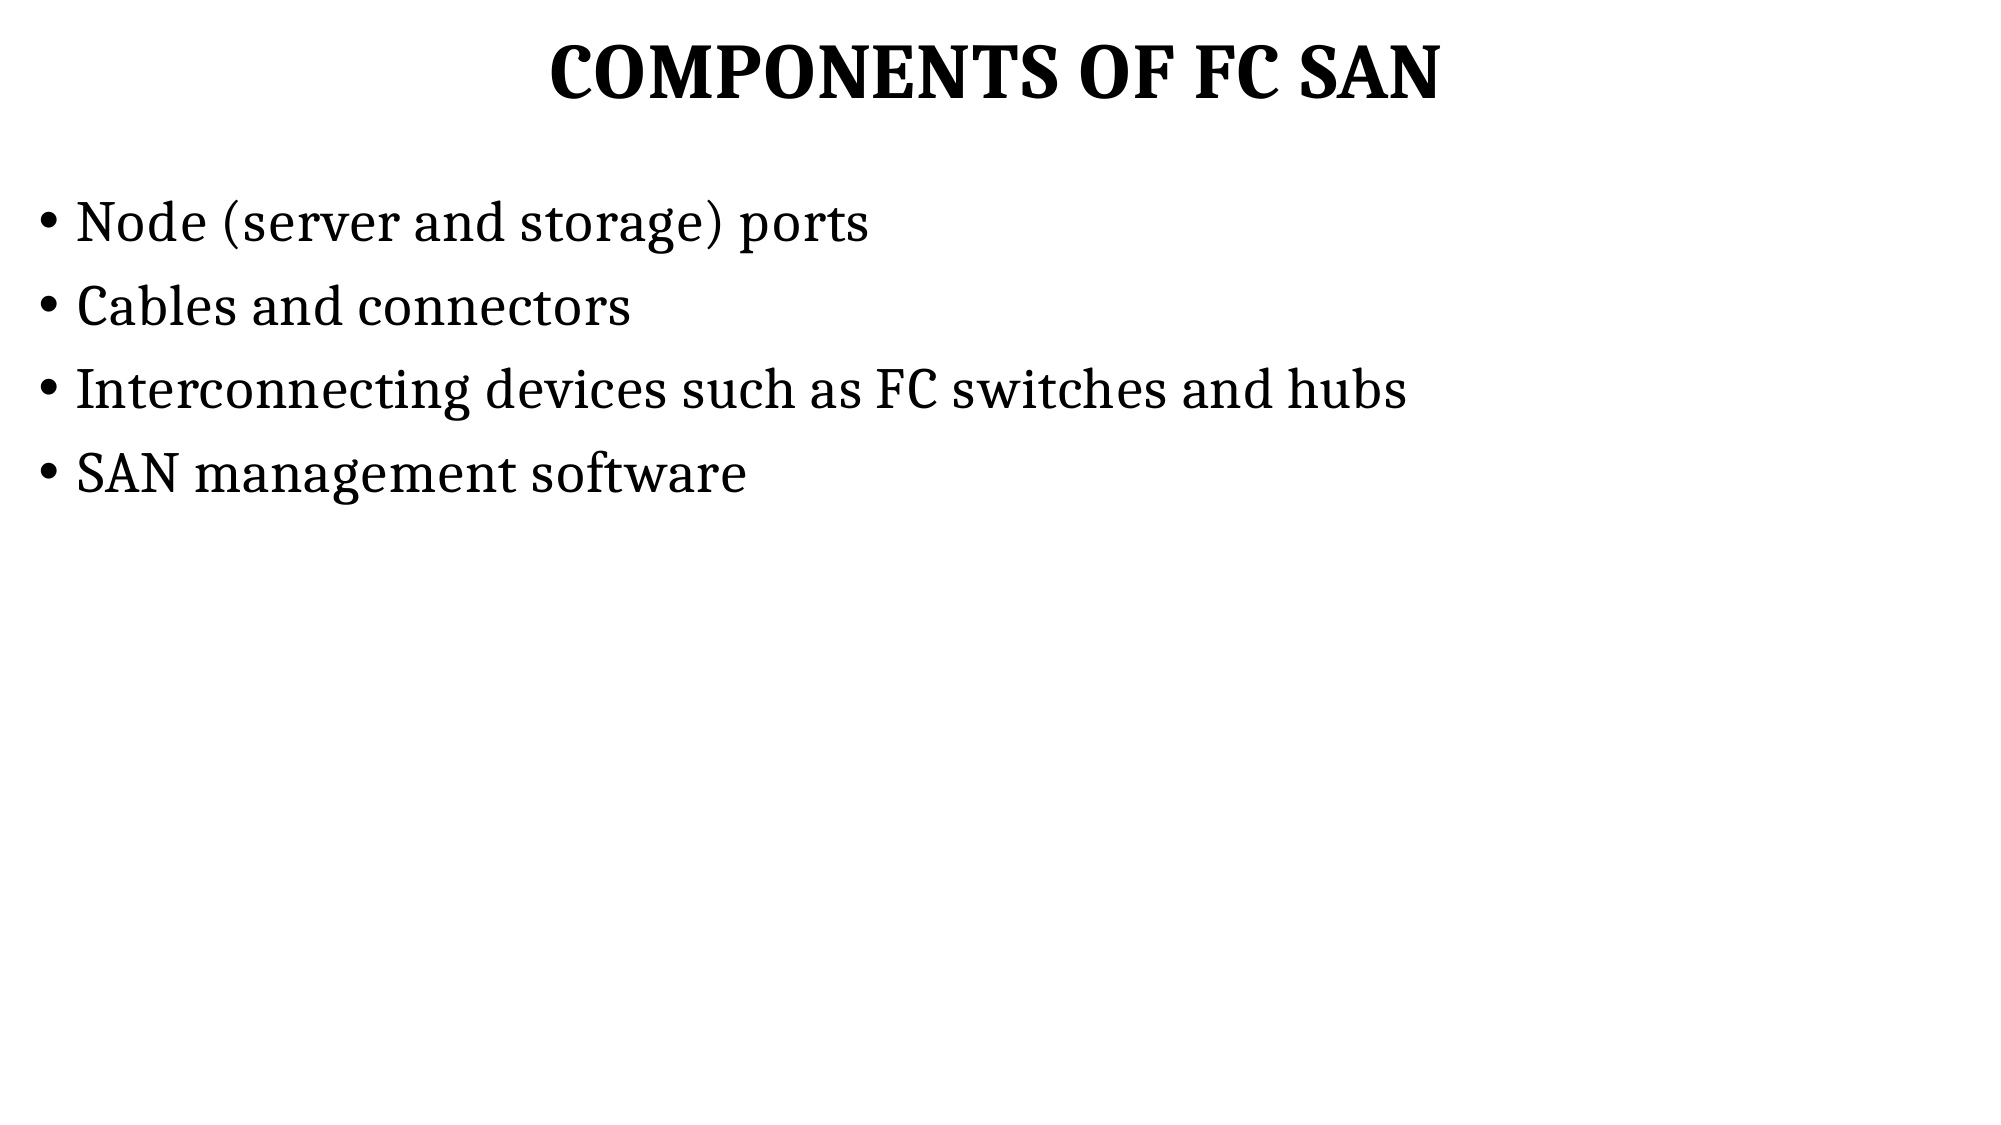

# COMPONENTS OF FC SAN
Node (server and storage) ports
Cables and connectors
Interconnecting devices such as FC switches and hubs
SAN management software